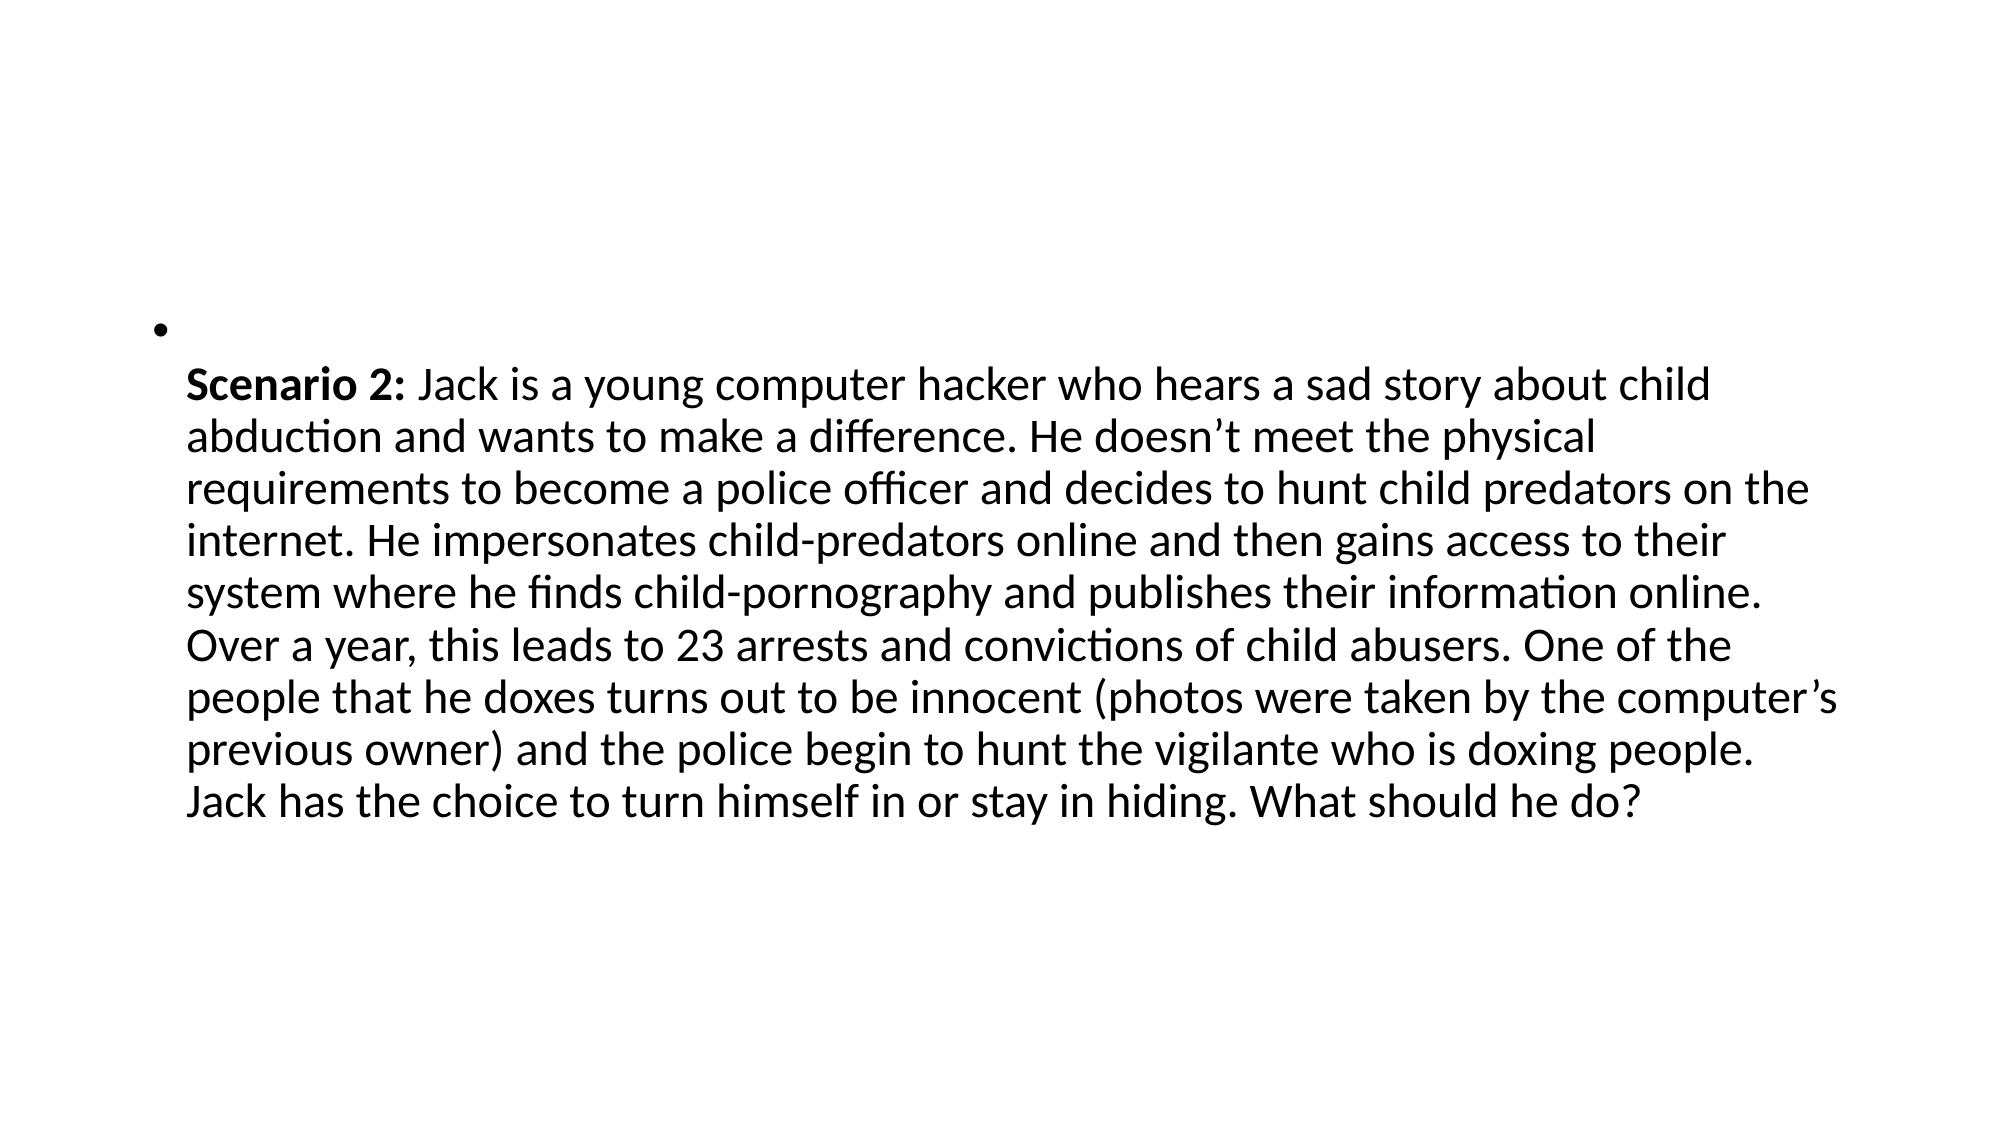

#
Scenario 2: Jack is a young computer hacker who hears a sad story about child abduction and wants to make a difference. He doesn’t meet the physical requirements to become a police officer and decides to hunt child predators on the internet. He impersonates child-predators online and then gains access to their system where he finds child-pornography and publishes their information online. Over a year, this leads to 23 arrests and convictions of child abusers. One of the people that he doxes turns out to be innocent (photos were taken by the computer’s previous owner) and the police begin to hunt the vigilante who is doxing people. Jack has the choice to turn himself in or stay in hiding. What should he do?